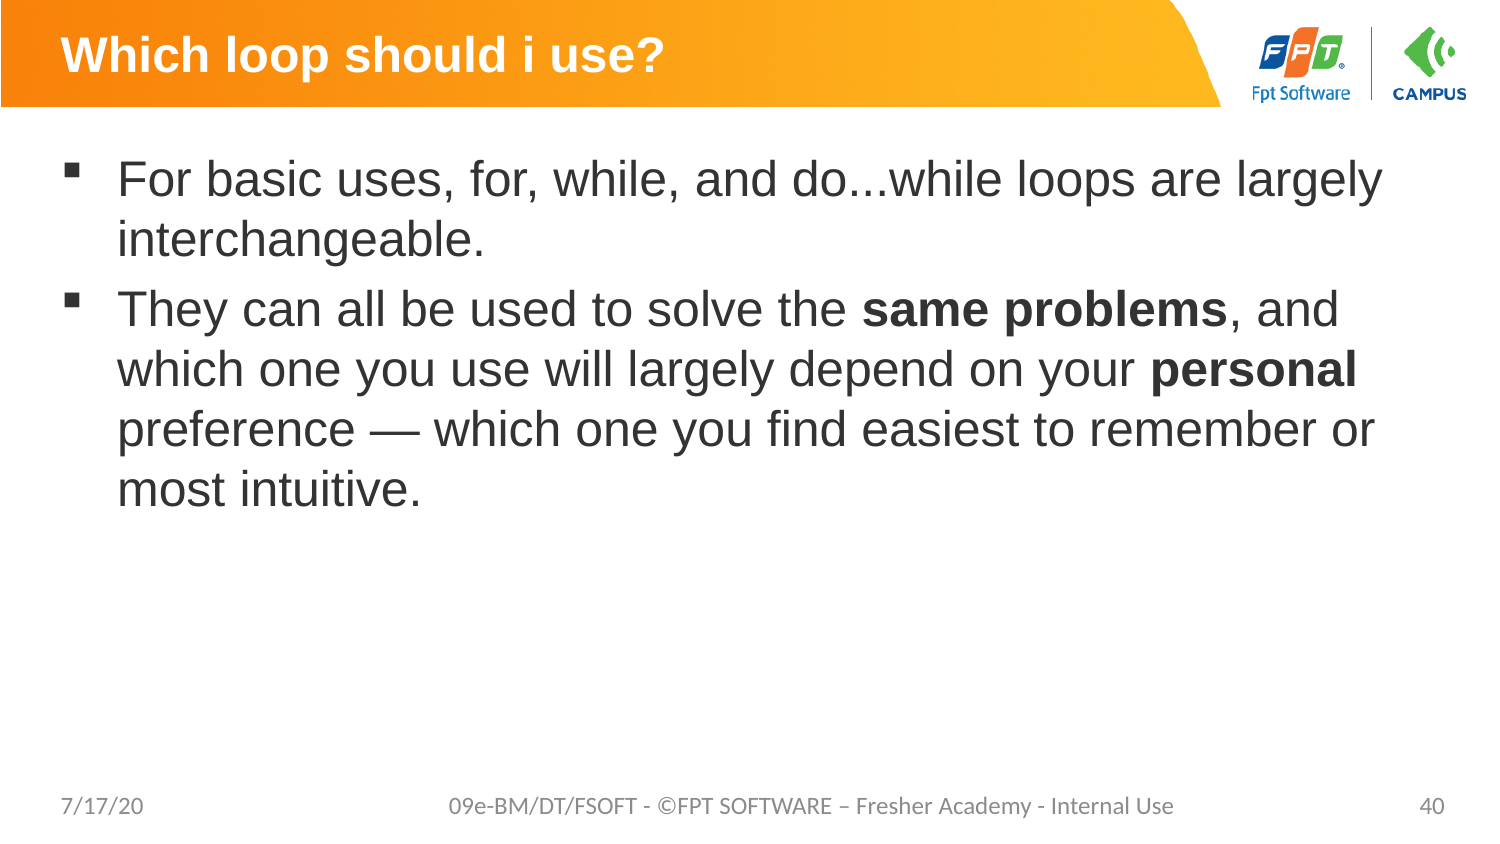

# Which loop should i use?
For basic uses, for, while, and do...while loops are largely interchangeable.
They can all be used to solve the same problems, and which one you use will largely depend on your personal preference — which one you find easiest to remember or most intuitive.
7/17/20
09e-BM/DT/FSOFT - ©FPT SOFTWARE – Fresher Academy - Internal Use
40